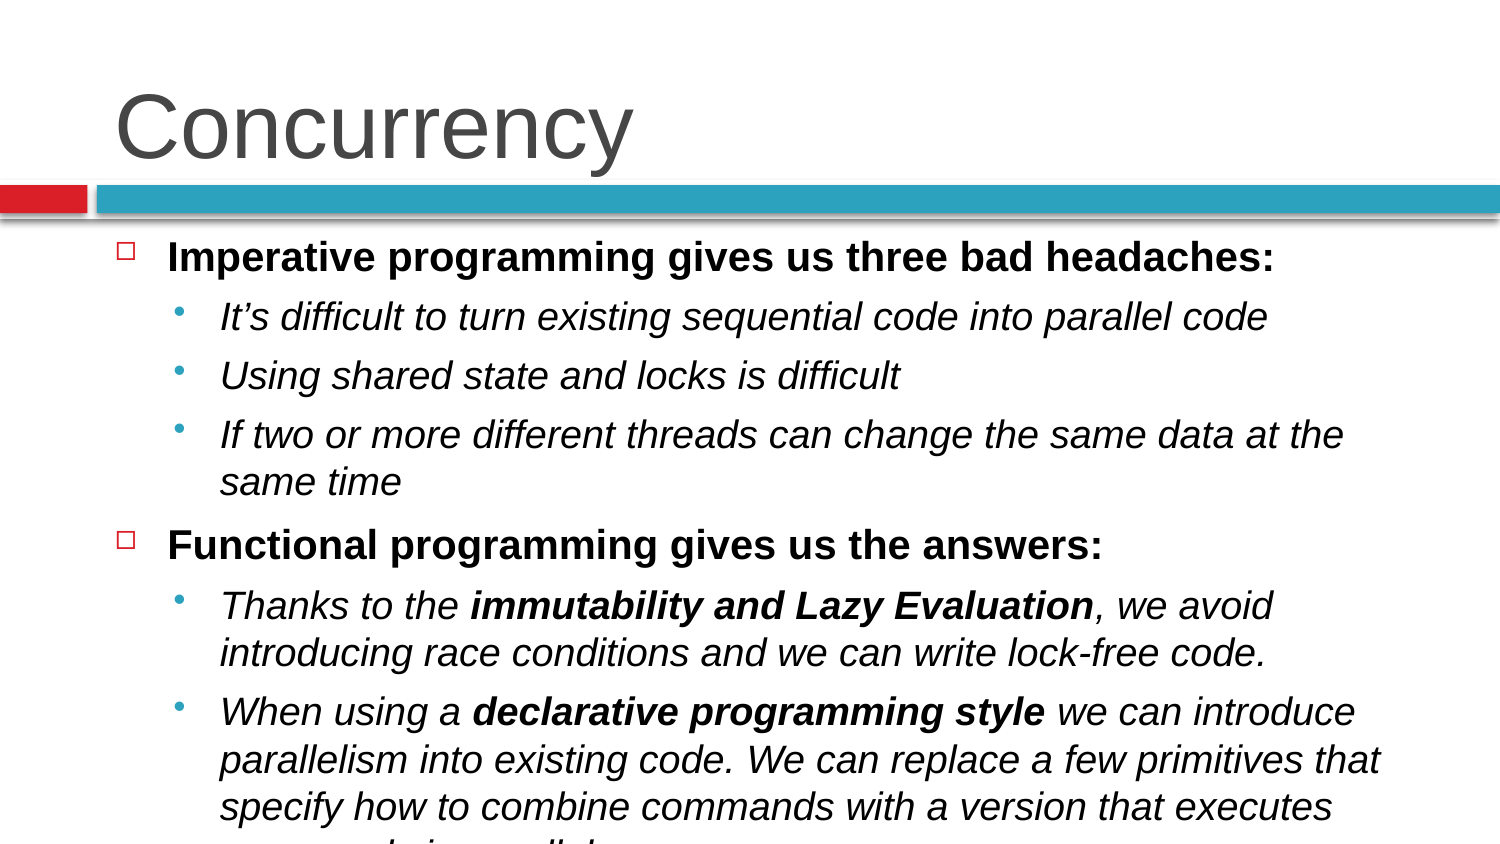

# Concurrency
Imperative programming gives us three bad headaches:
It’s difficult to turn existing sequential code into parallel code
Using shared state and locks is difficult
If two or more different threads can change the same data at the same time
Functional programming gives us the answers:
Thanks to the immutability and Lazy Evaluation, we avoid introducing race conditions and we can write lock-free code.
When using a declarative programming style we can introduce parallelism into existing code. We can replace a few primitives that specify how to combine commands with a version that executes commands in parallel
Actor Model (Erlang, Scala, F#, Clojure… C# DataFlow??)